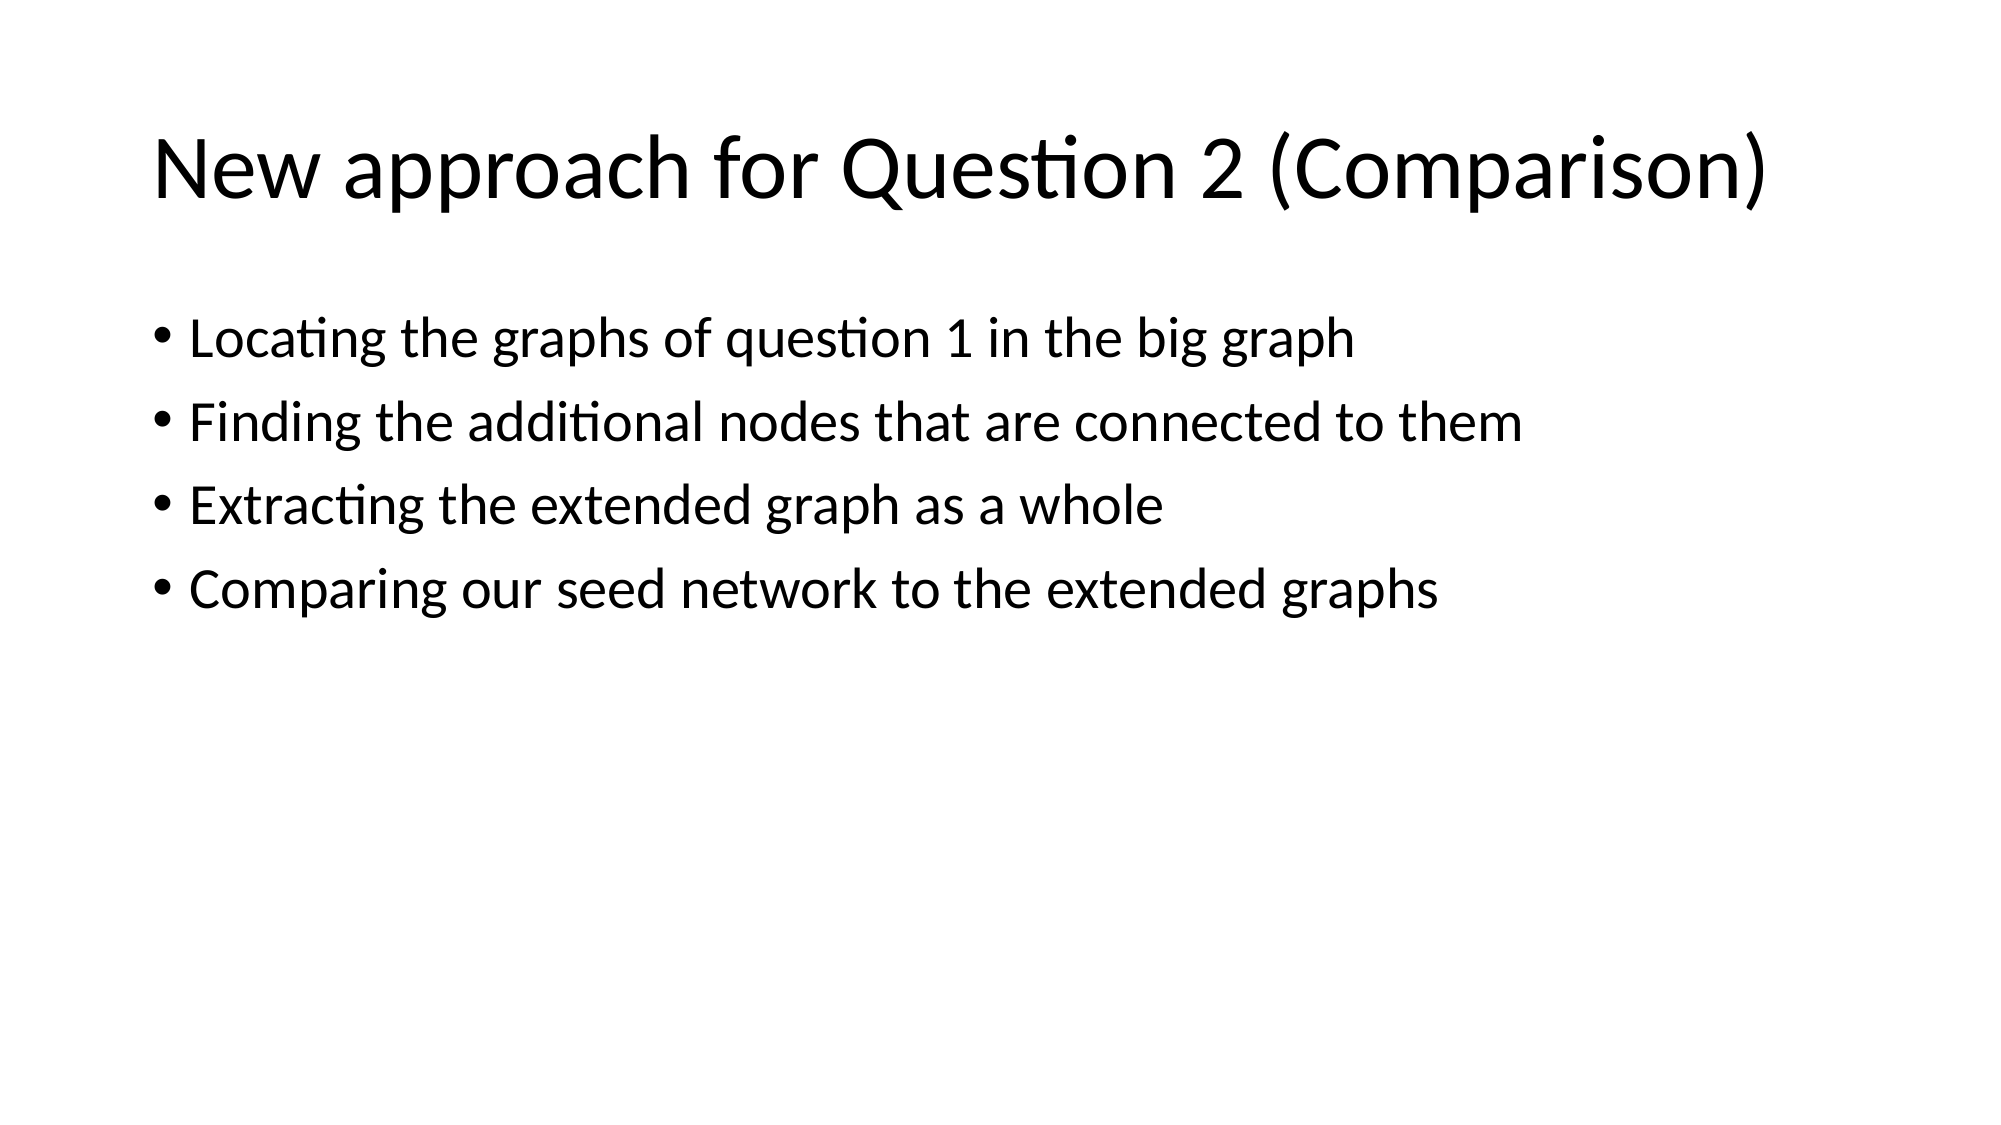

# New approach for Question 2 (Comparison)
Locating the graphs of question 1 in the big graph
Finding the additional nodes that are connected to them
Extracting the extended graph as a whole
Comparing our seed network to the extended graphs